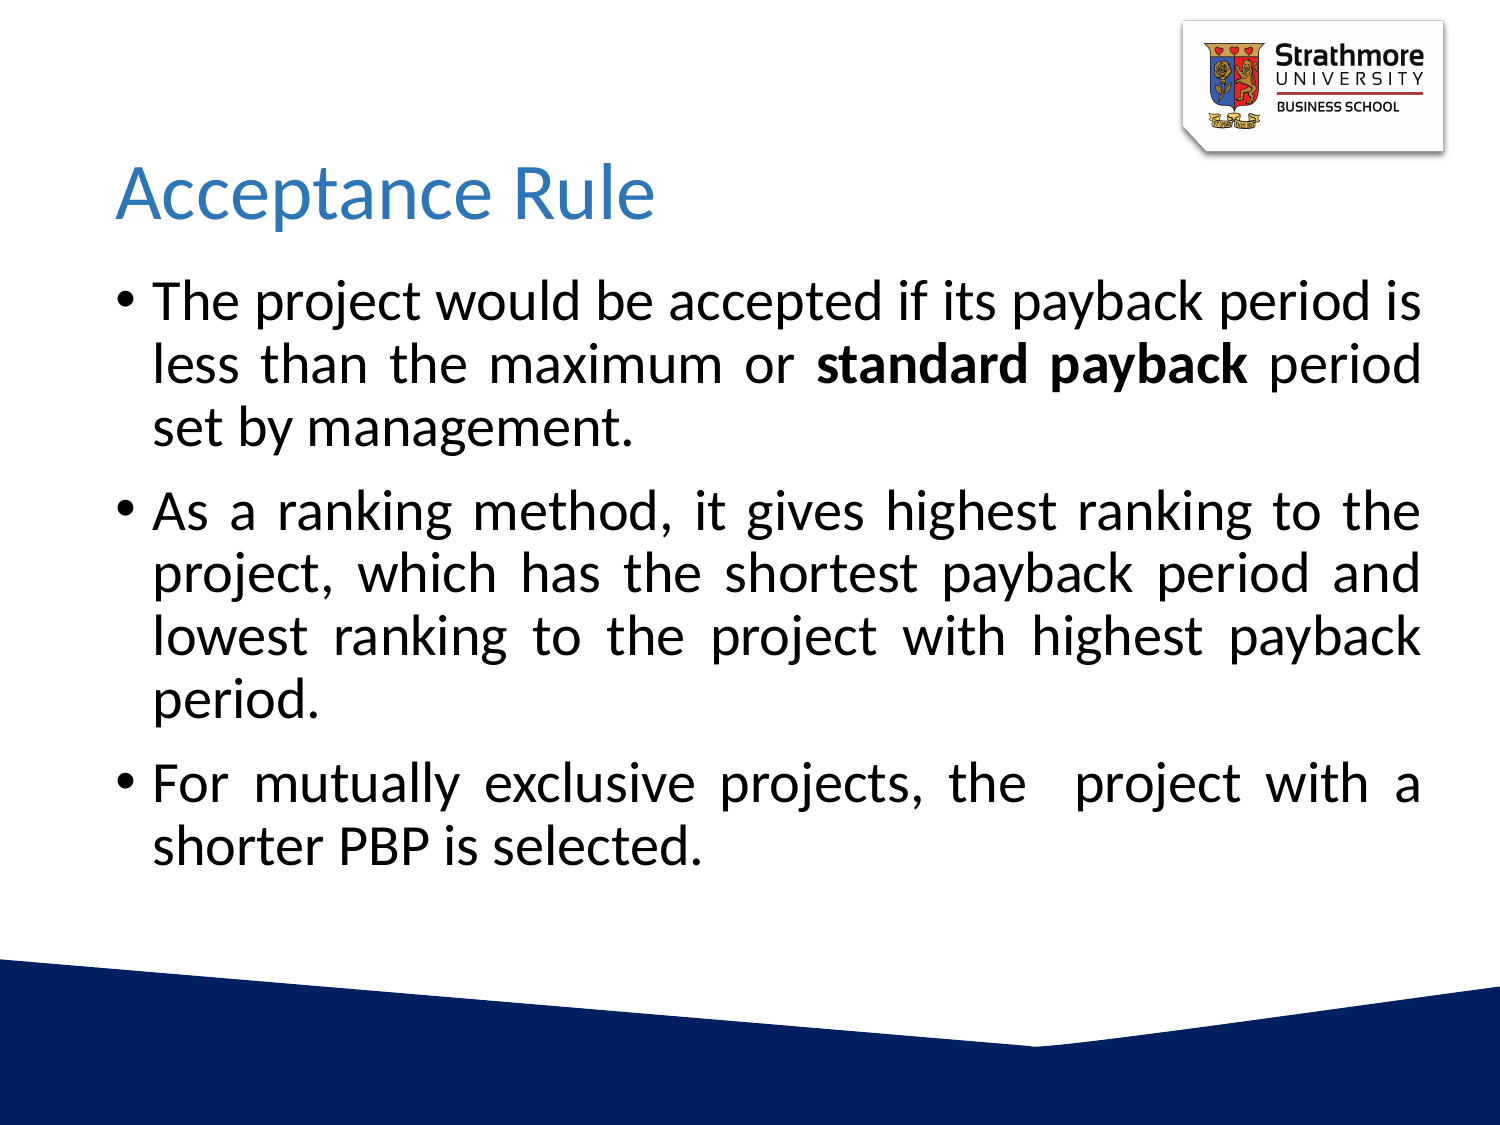

# Acceptance Rule
The project would be accepted if its payback period is less than the maximum or standard payback period set by management.
As a ranking method, it gives highest ranking to the project, which has the shortest payback period and lowest ranking to the project with highest payback period.
For mutually exclusive projects, the  project with a shorter PBP is selected.